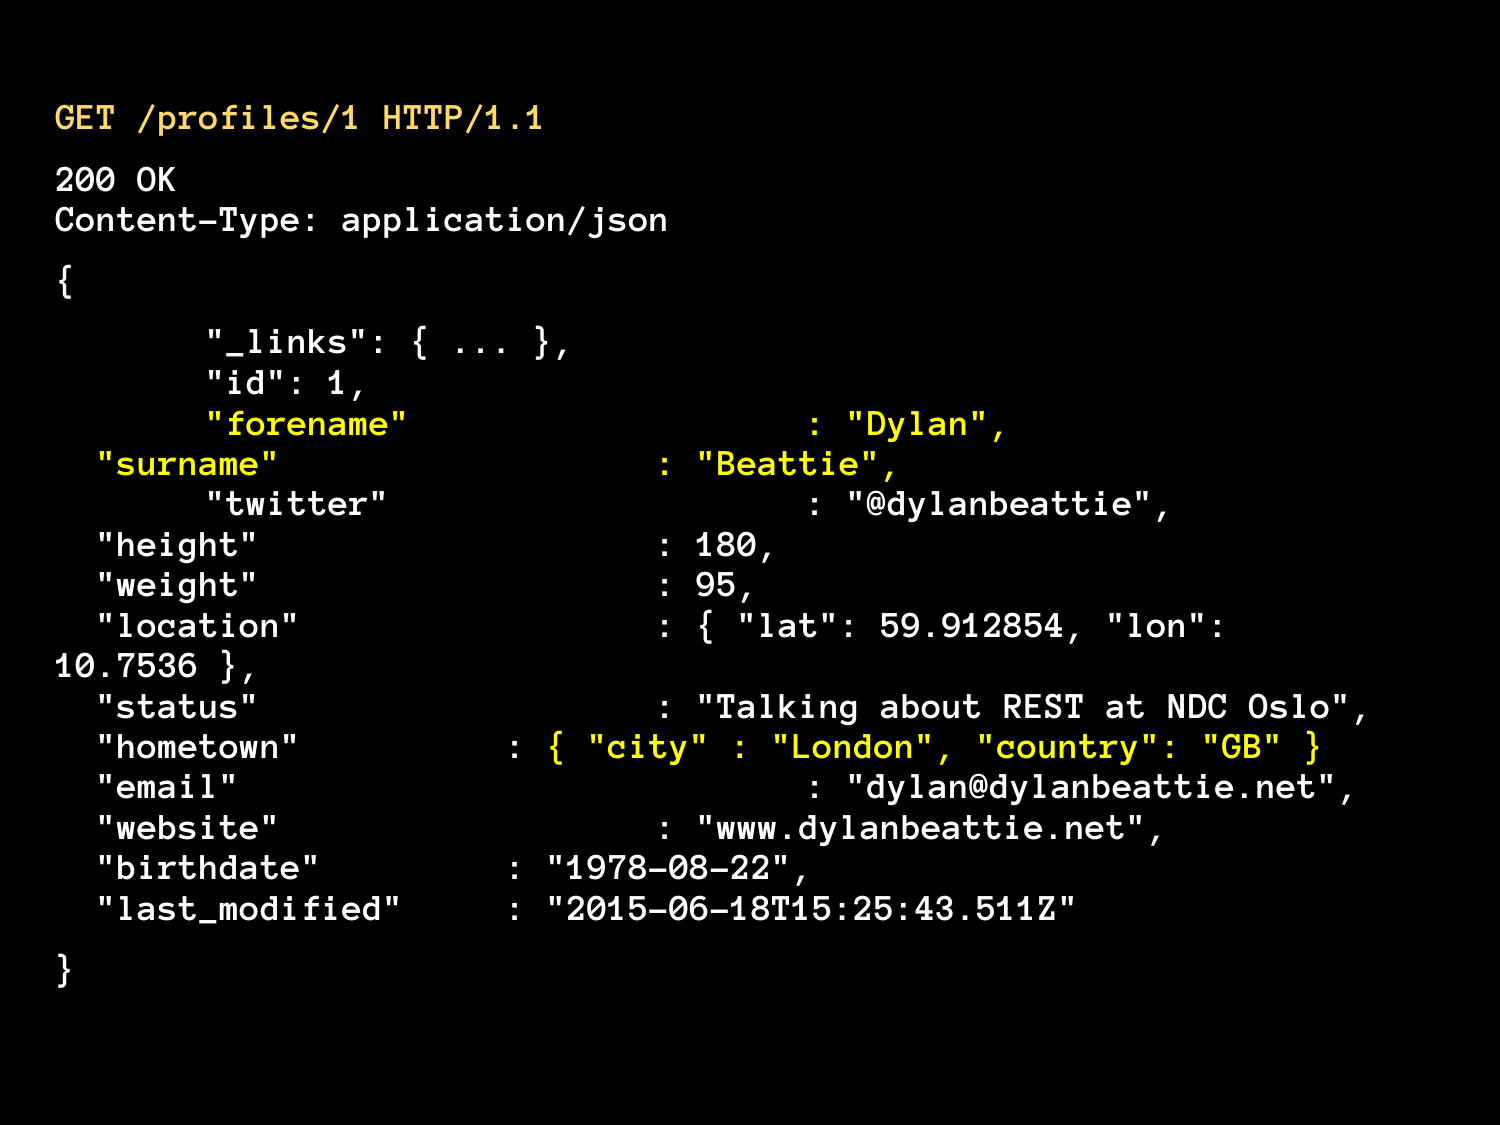

GET /profiles/1 HTTP/1.1
200 OK
Content-Type: application/json
{
  	"_links": { ... },
  	"id": 1,
  	"forename"			: "Dylan",
  "surname"			: "Beattie",
  	"twitter"			: "@dylanbeattie",
  "height" 			: 180,
  "weight" 			: 95,
  "location"			: { "lat": 59.912854, "lon": 10.7536 },
  "status" 			: "Talking about REST at NDC Oslo",
  "hometown" 		: { "city" : "London", "country": "GB" }
  "email" 				: "dylan@dylanbeattie.net",
  "website" 			: "www.dylanbeattie.net",
  "birthdate" 		: "1978-08-22",
  "last_modified"	: "2015-06-18T15:25:43.511Z"
}